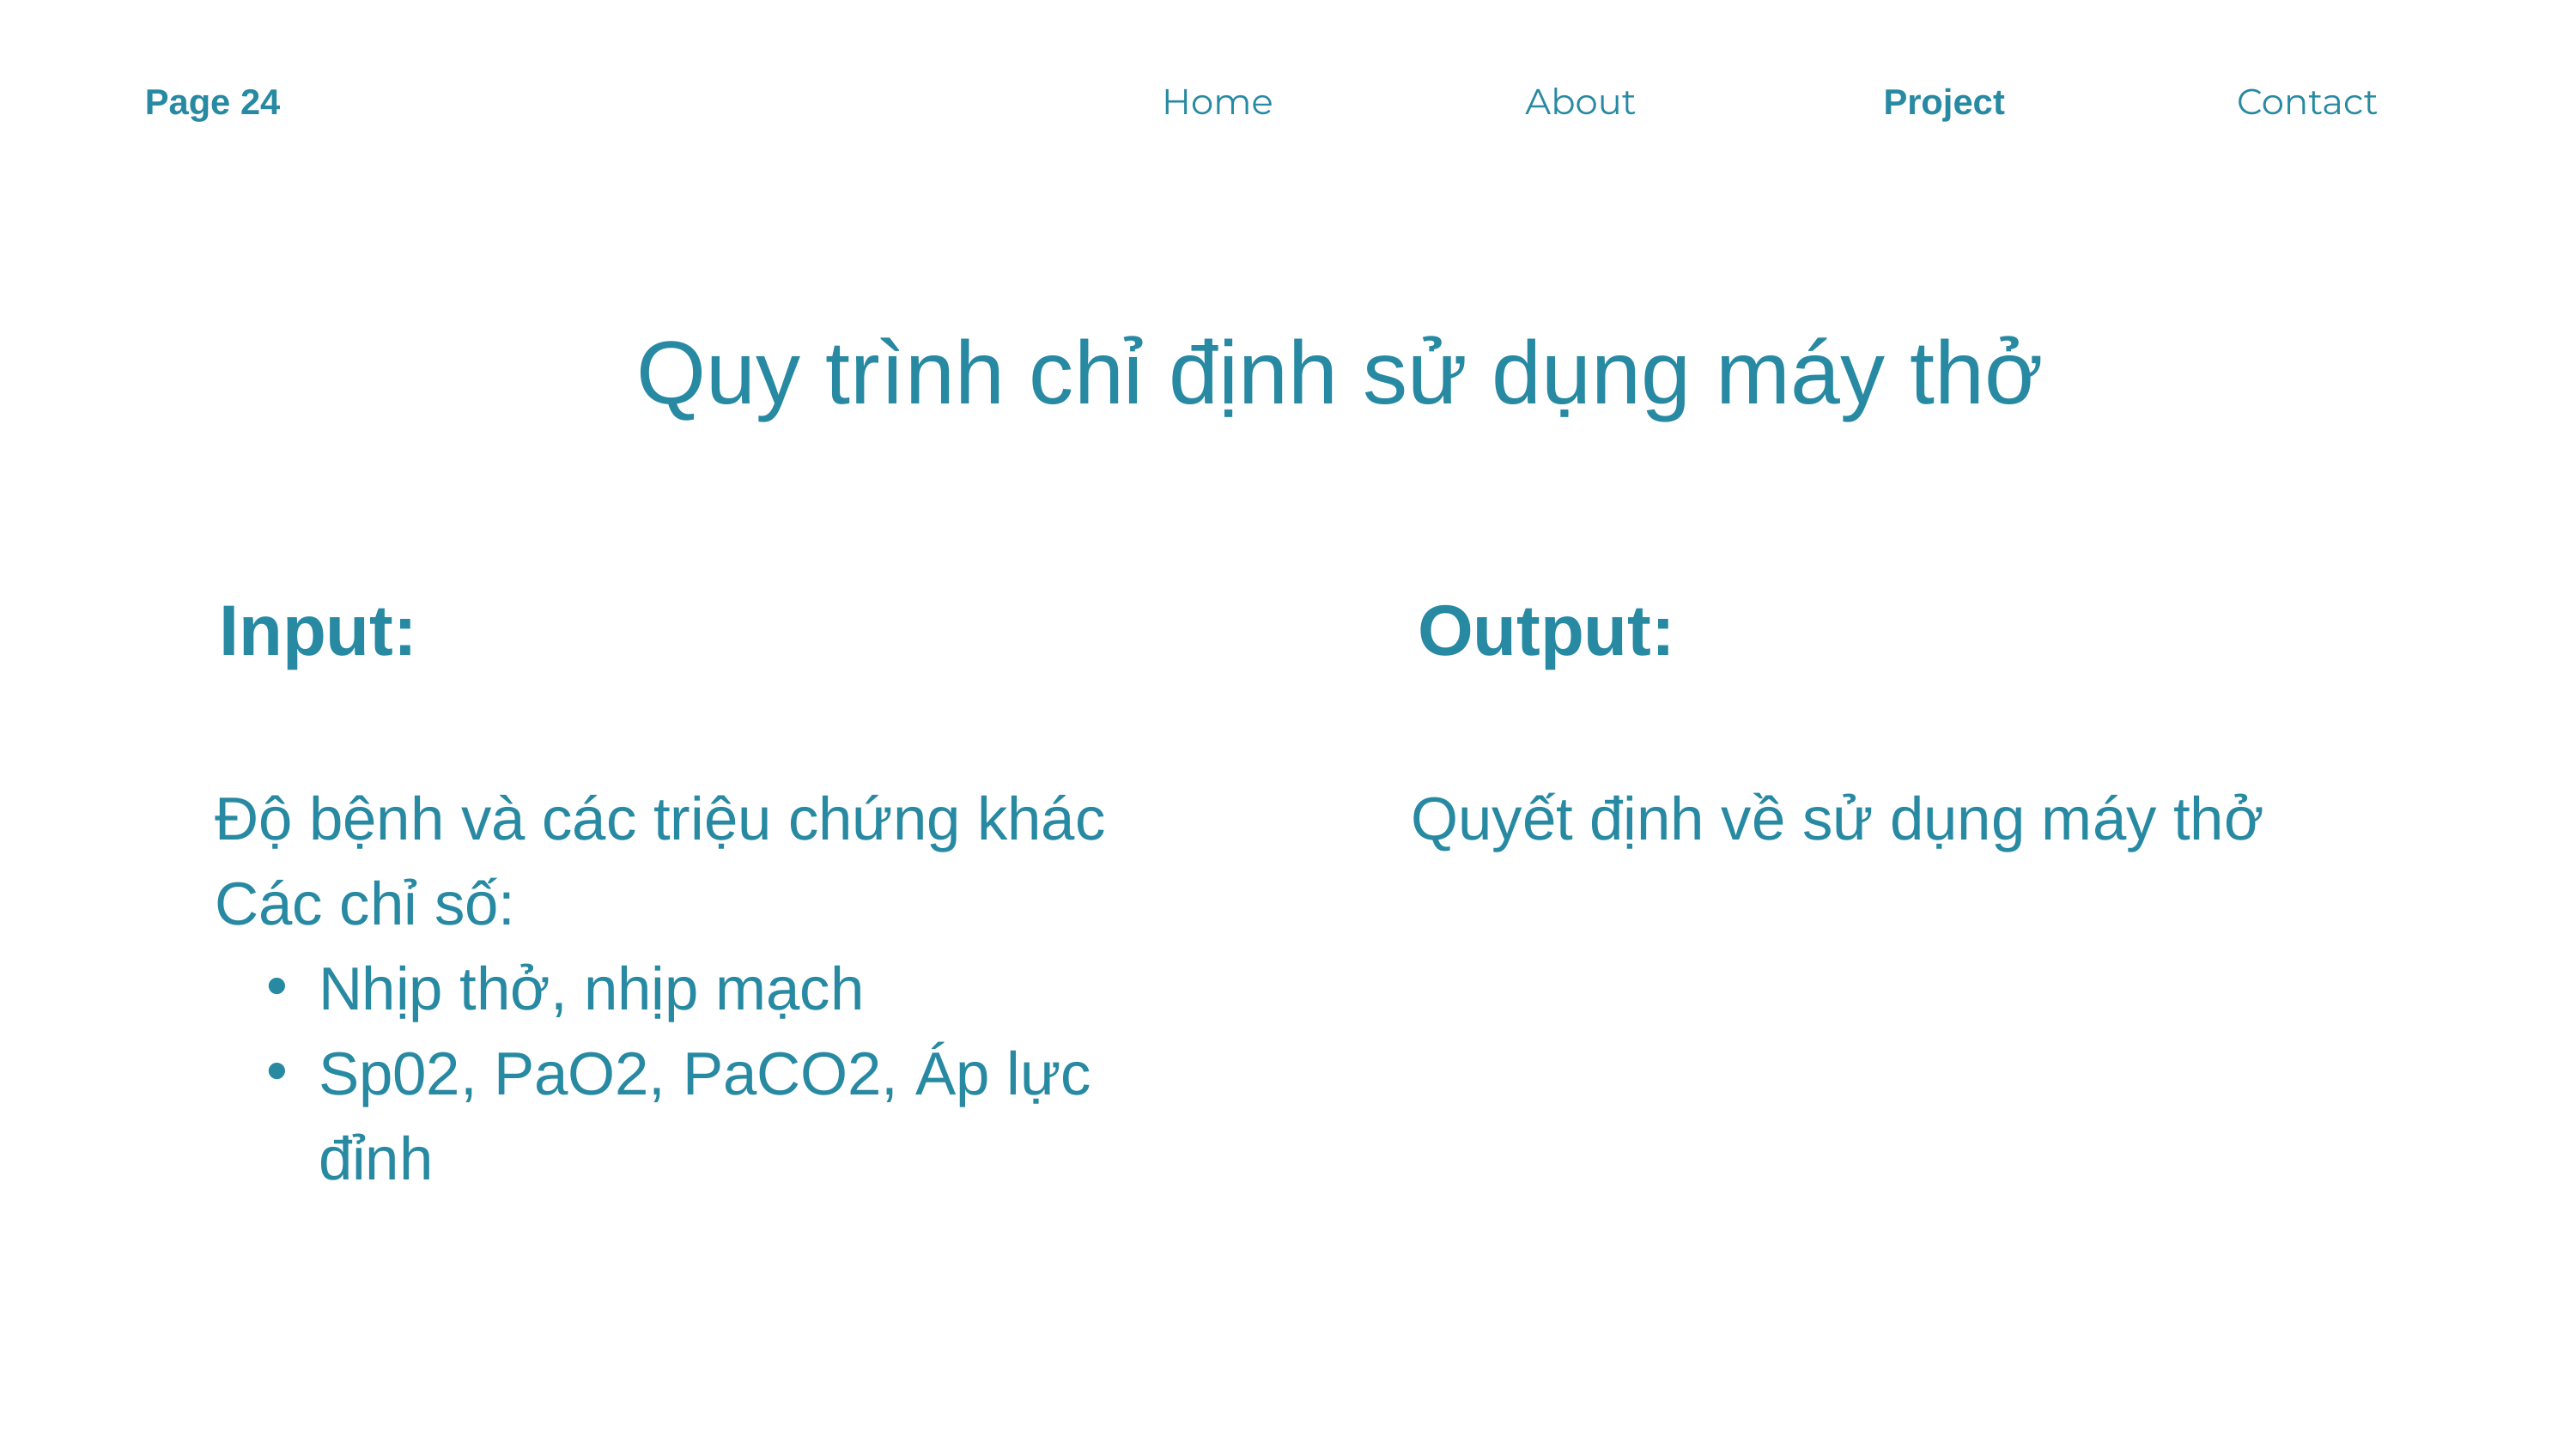

Page 24
Home
About
Project
Contact
Quy trình chỉ định sử dụng máy thở
Input:
Output:
Độ bệnh và các triệu chứng khác
Các chỉ số:
Nhịp thở, nhịp mạch
Sp02, PaO2, PaCO2, Áp lực đỉnh
Quyết định về sử dụng máy thở